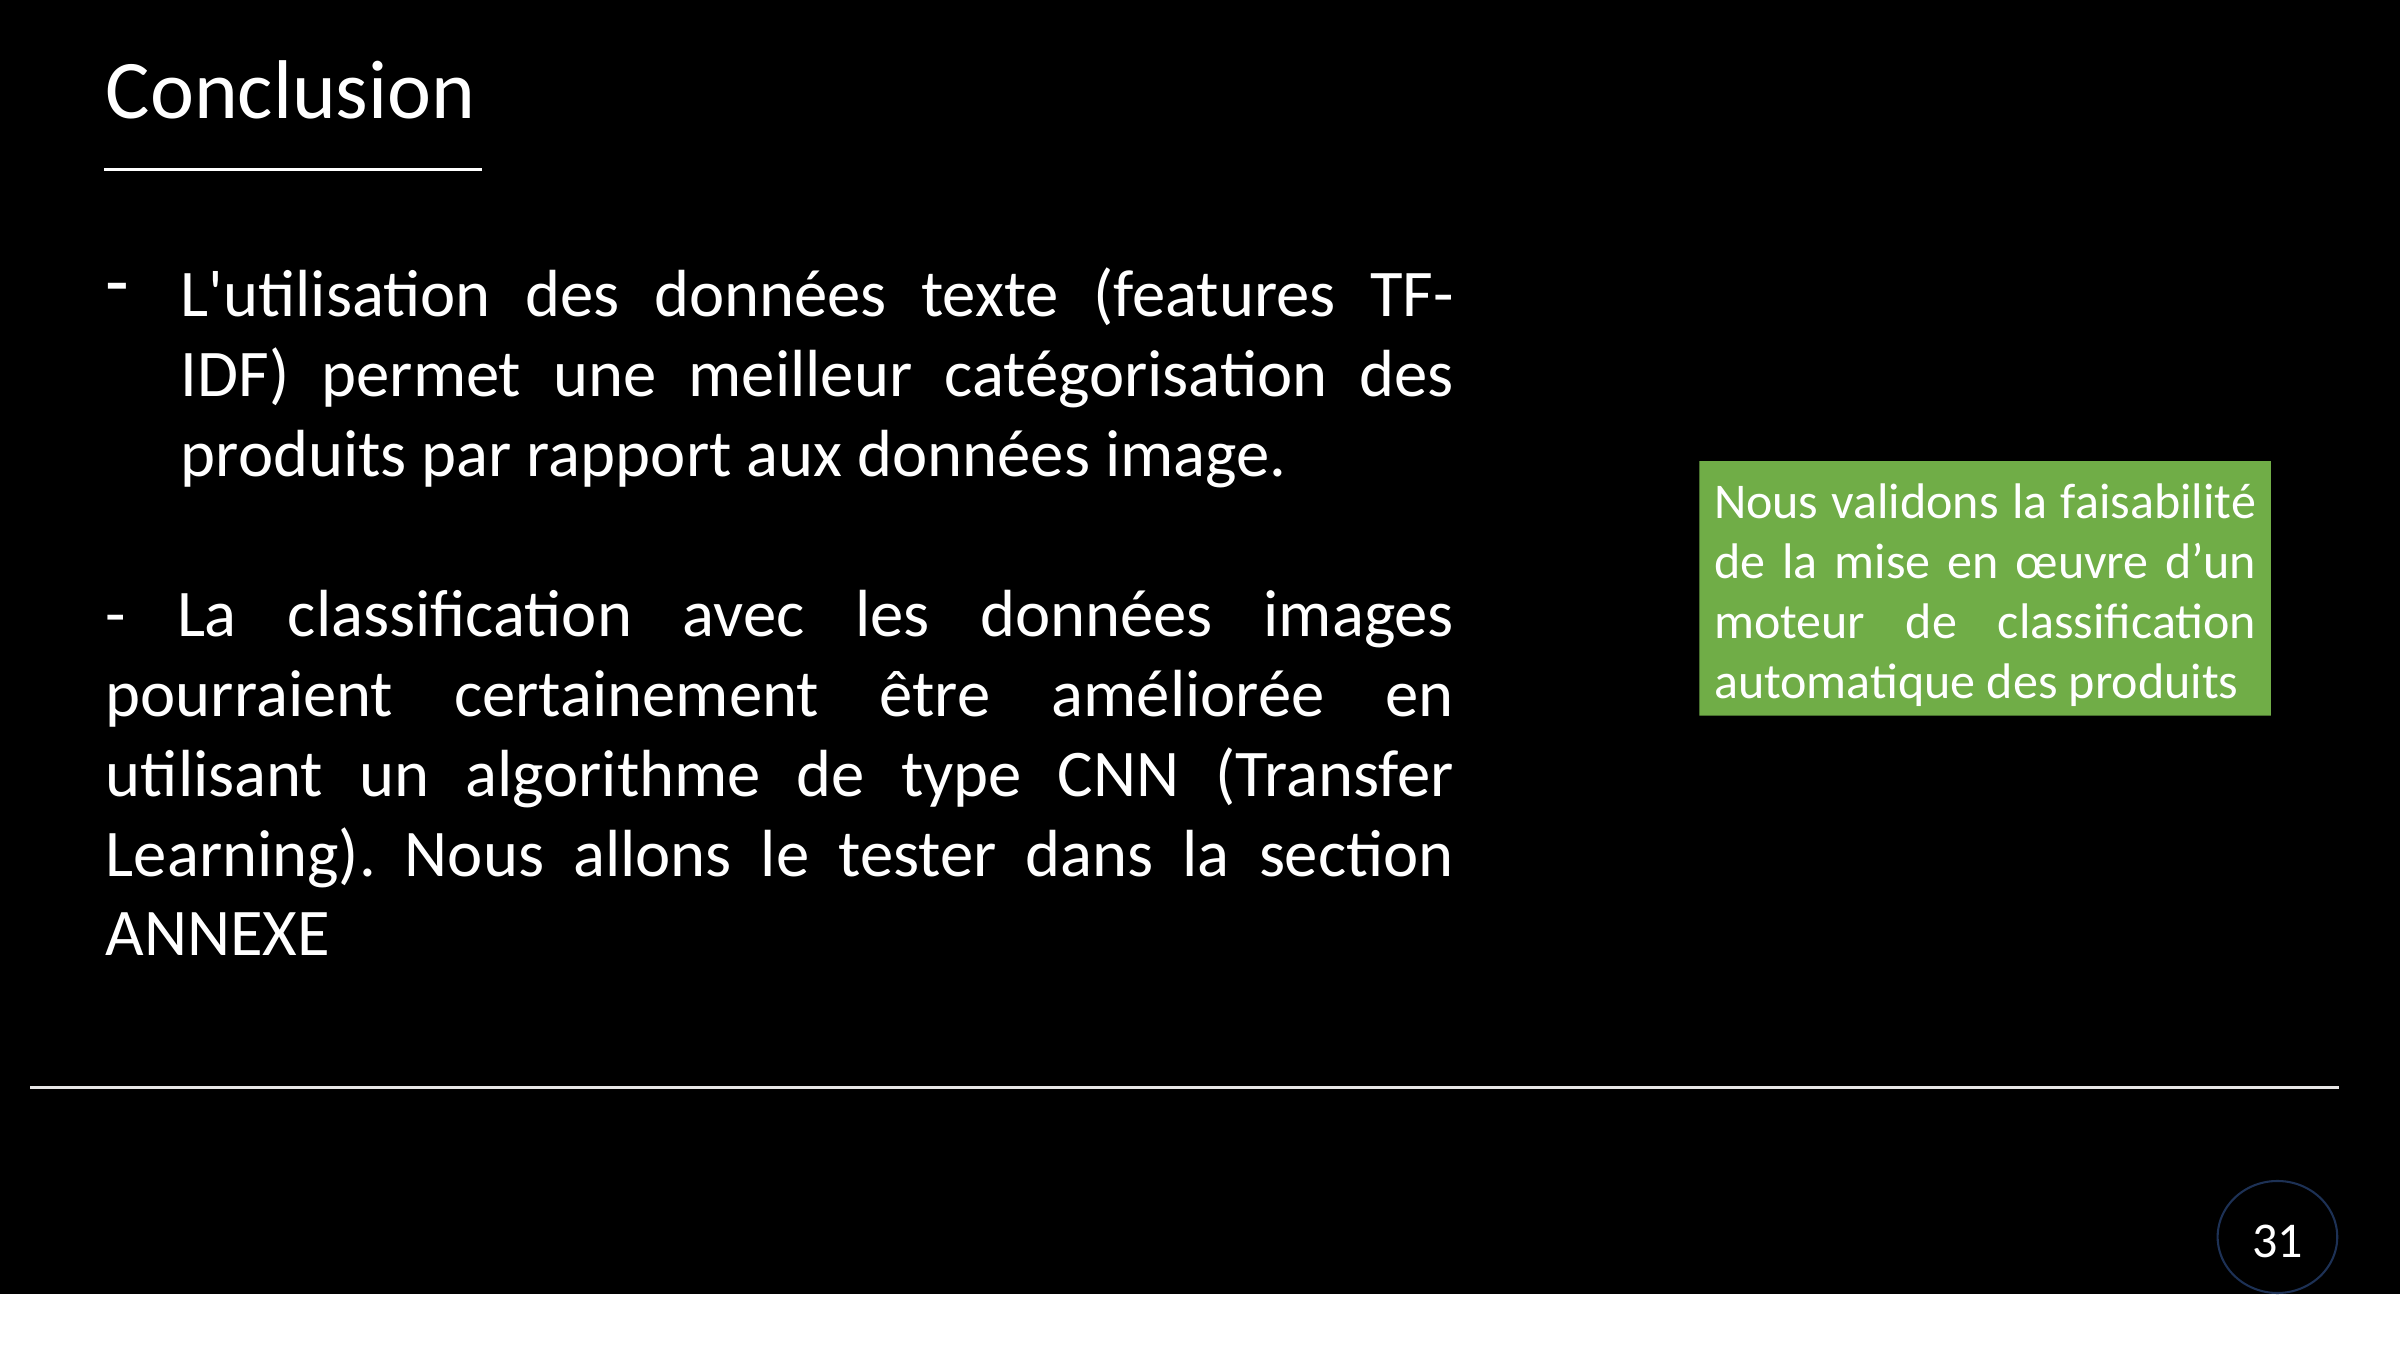

Conclusion
L'utilisation des données texte (features TF-IDF) permet une meilleur catégorisation des produits par rapport aux données image.

- La classification avec les données images pourraient certainement être améliorée en utilisant un algorithme de type CNN (Transfer Learning). Nous allons le tester dans la section ANNEXE
Nous validons la faisabilité de la mise en œuvre d’un moteur de classification automatique des produits
31